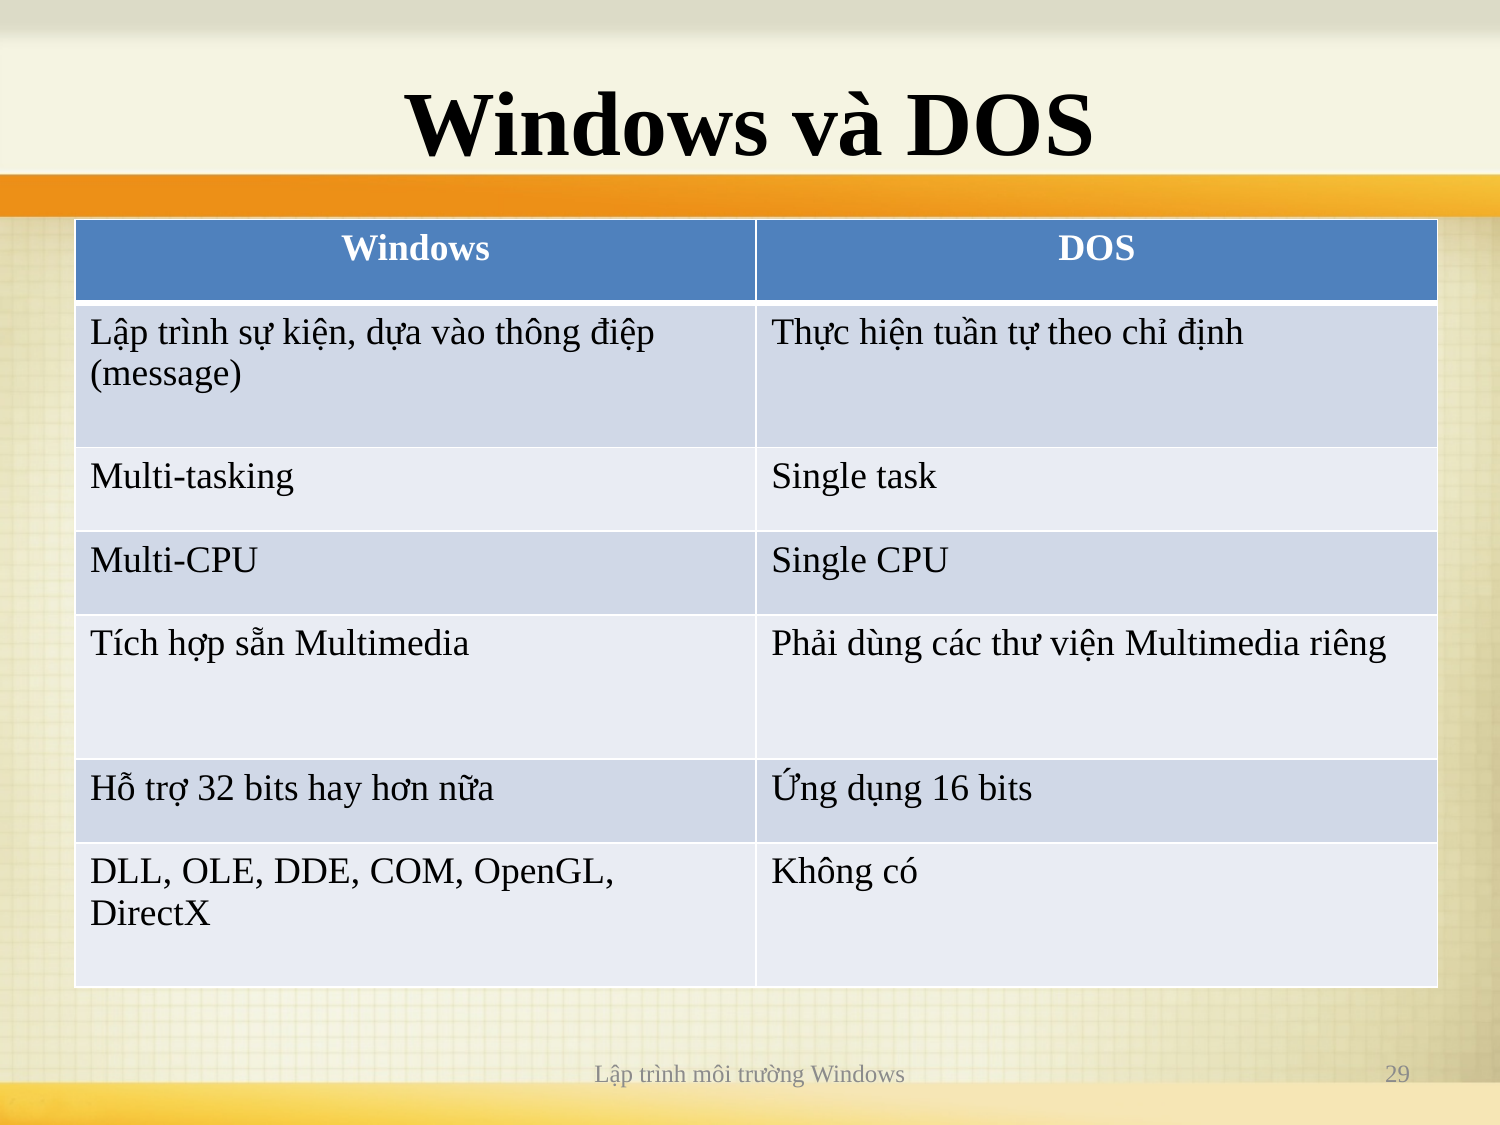

# Windows và DOS
| Windows | DOS |
| --- | --- |
| Lập trình sự kiện, dựa vào thông điệp (message) | Thực hiện tuần tự theo chỉ định |
| Multi-tasking | Single task |
| Multi-CPU | Single CPU |
| Tích hợp sẵn Multimedia | Phải dùng các thư viện Multimedia riêng |
| Hỗ trợ 32 bits hay hơn nữa | Ứng dụng 16 bits |
| DLL, OLE, DDE, COM, OpenGL, DirectX | Không có |
Lập trình môi trường Windows
29